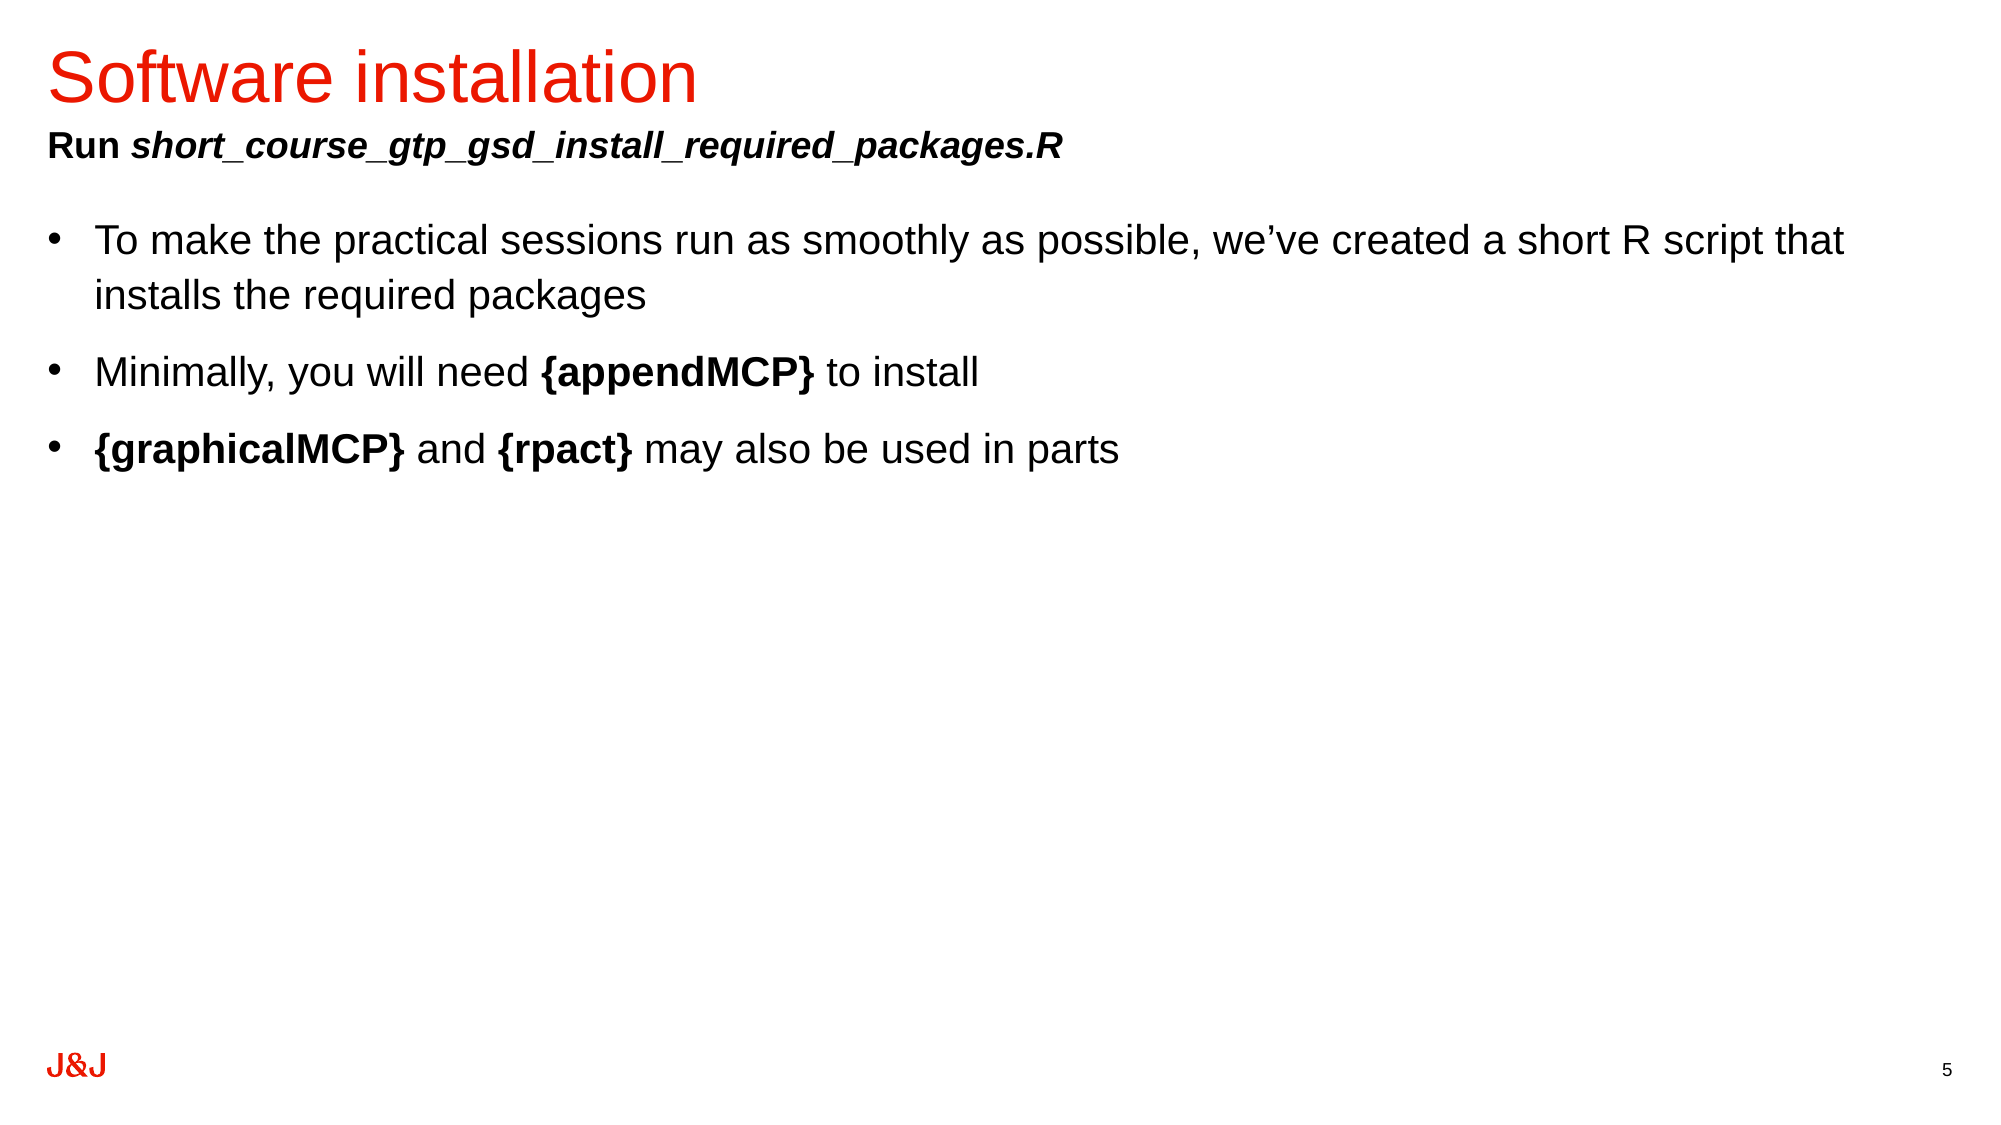

# Software installation
Run short_course_gtp_gsd_install_required_packages.R
To make the practical sessions run as smoothly as possible, we’ve created a short R script that installs the required packages

Minimally, you will need {appendMCP} to install

{graphicalMCP} and {rpact} may also be used in parts
5